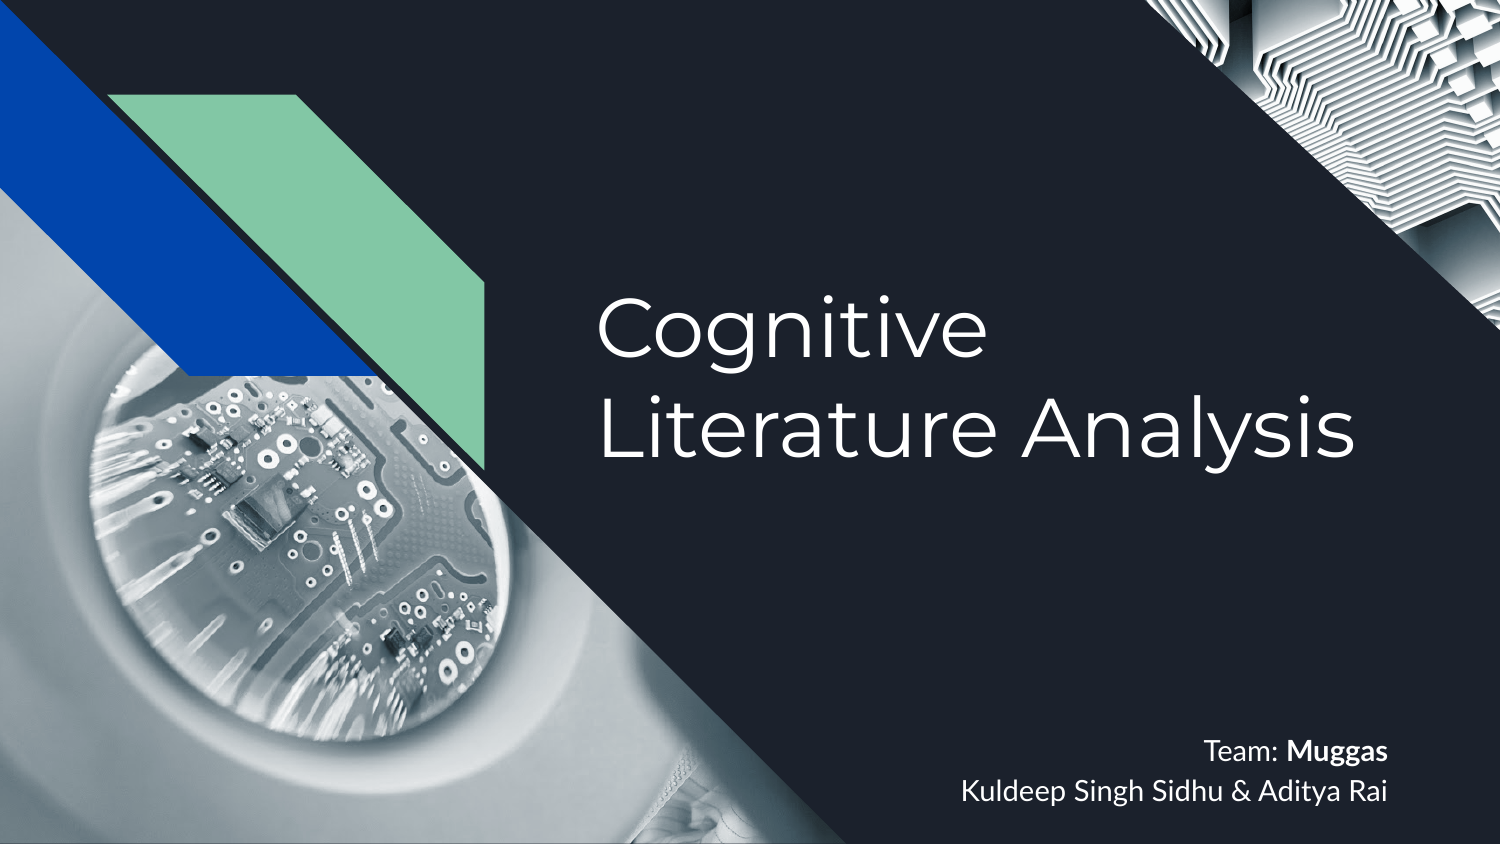

# Cognitive Literature Analysis
Team: Muggas
Kuldeep Singh Sidhu & Aditya Rai